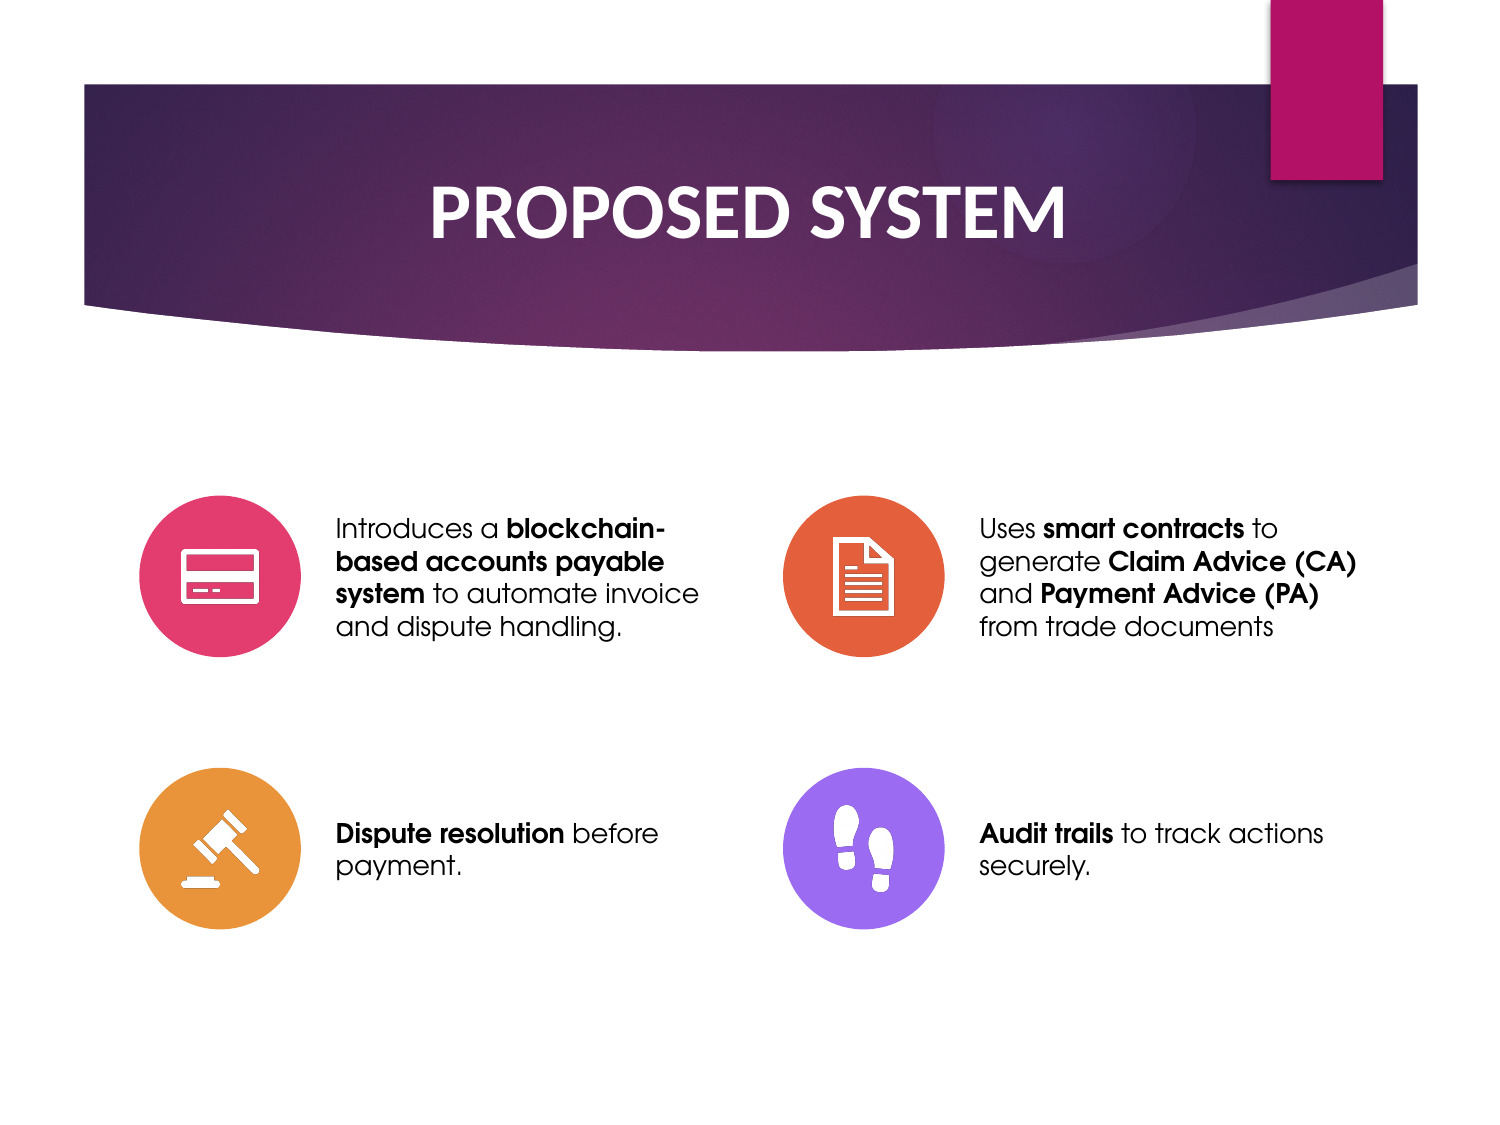

# PROPOSED SYSTEM
Introduces a blockchain-based accounts payable system to automate invoice and dispute handling.
Uses smart contracts to generate Claim Advice (CA) and Payment Advice (PA) from trade documents
Dispute resolution before payment.
Audit trails to track actions securely.